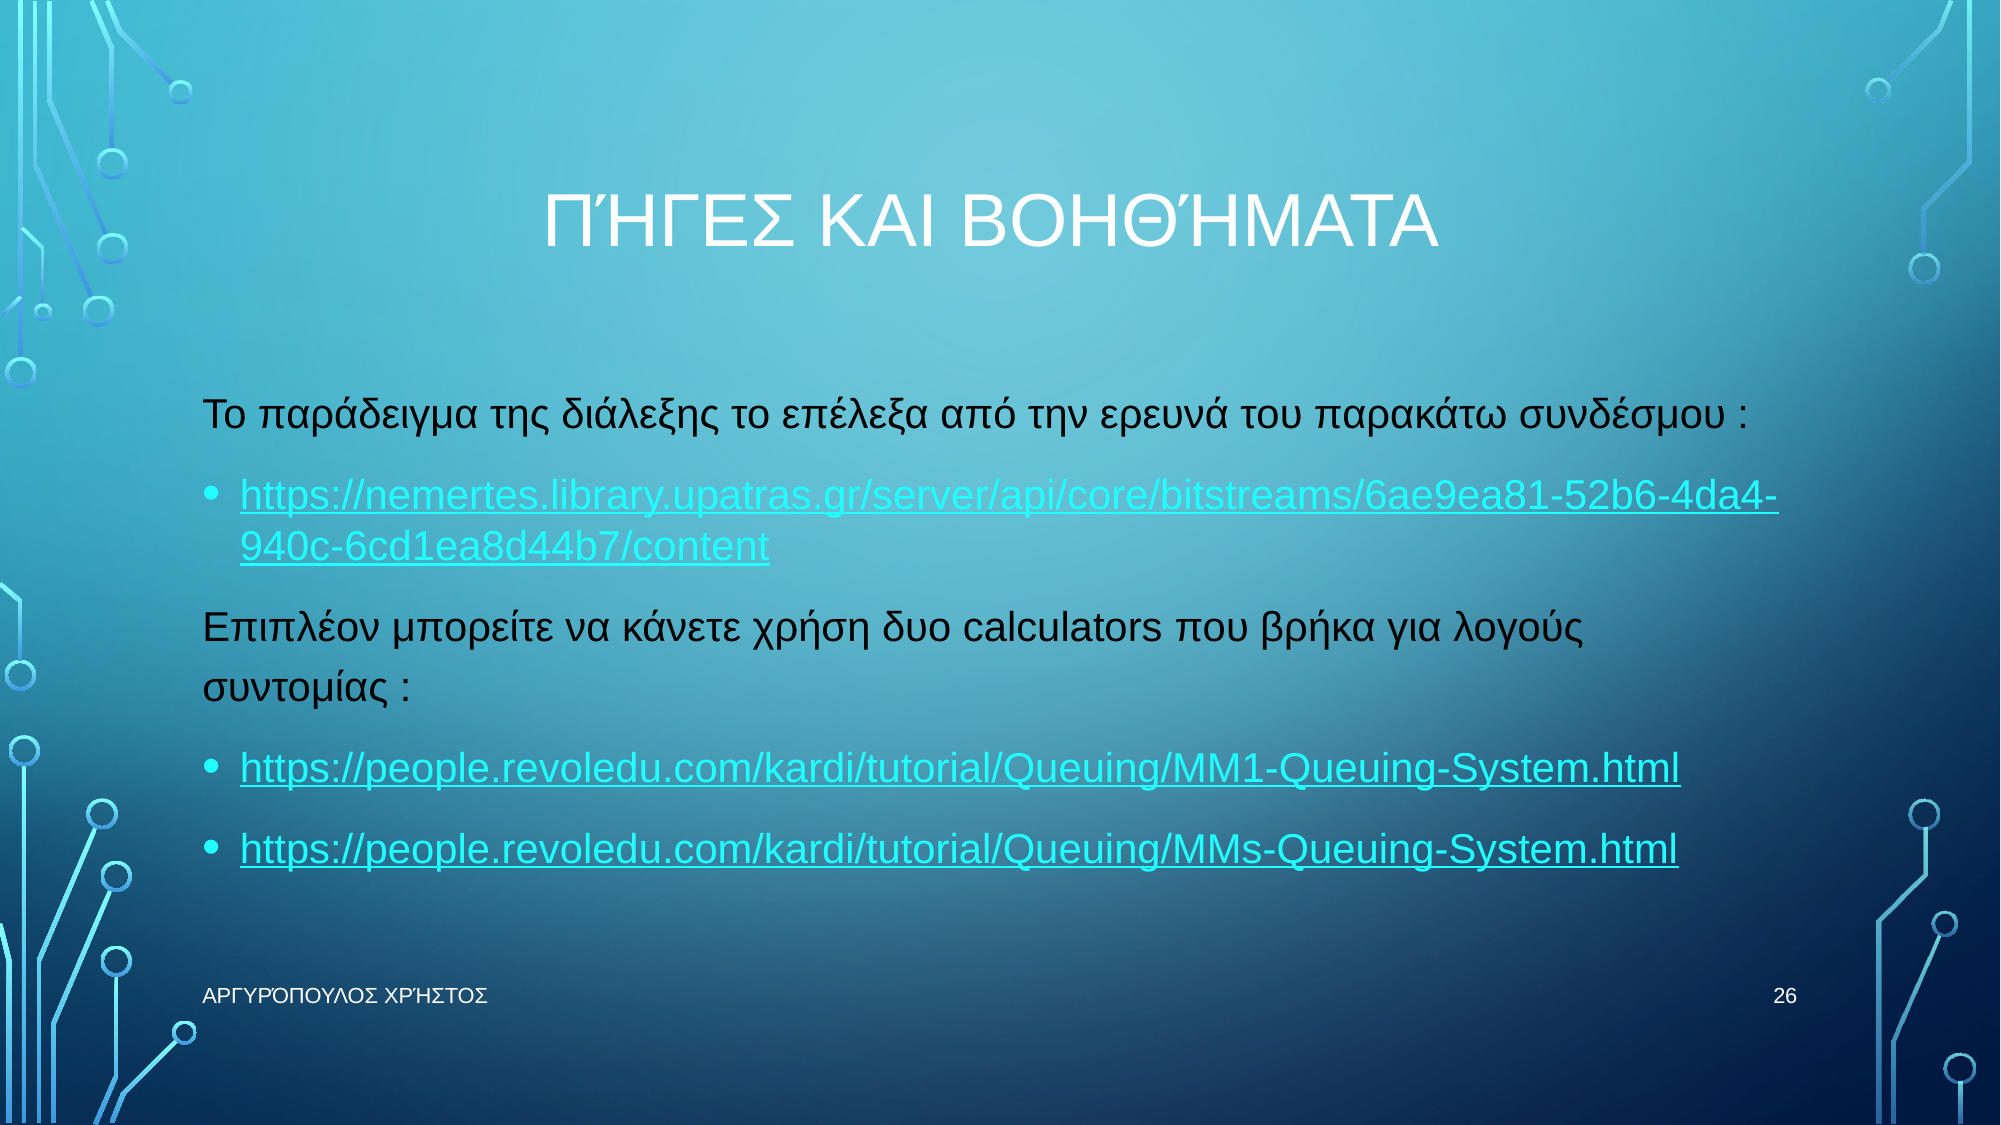

# Πήγες και βοηθήματα
Το παράδειγμα της διάλεξης το επέλεξα από την ερευνά του παρακάτω συνδέσμου :
https://nemertes.library.upatras.gr/server/api/core/bitstreams/6ae9ea81-52b6-4da4-940c-6cd1ea8d44b7/content
Επιπλέον μπορείτε να κάνετε χρήση δυο calculators που βρήκα για λογούς συντομίας :
https://people.revoledu.com/kardi/tutorial/Queuing/MM1-Queuing-System.html
https://people.revoledu.com/kardi/tutorial/Queuing/MMs-Queuing-System.html
26
Αργυρόπουλος Χρήστος